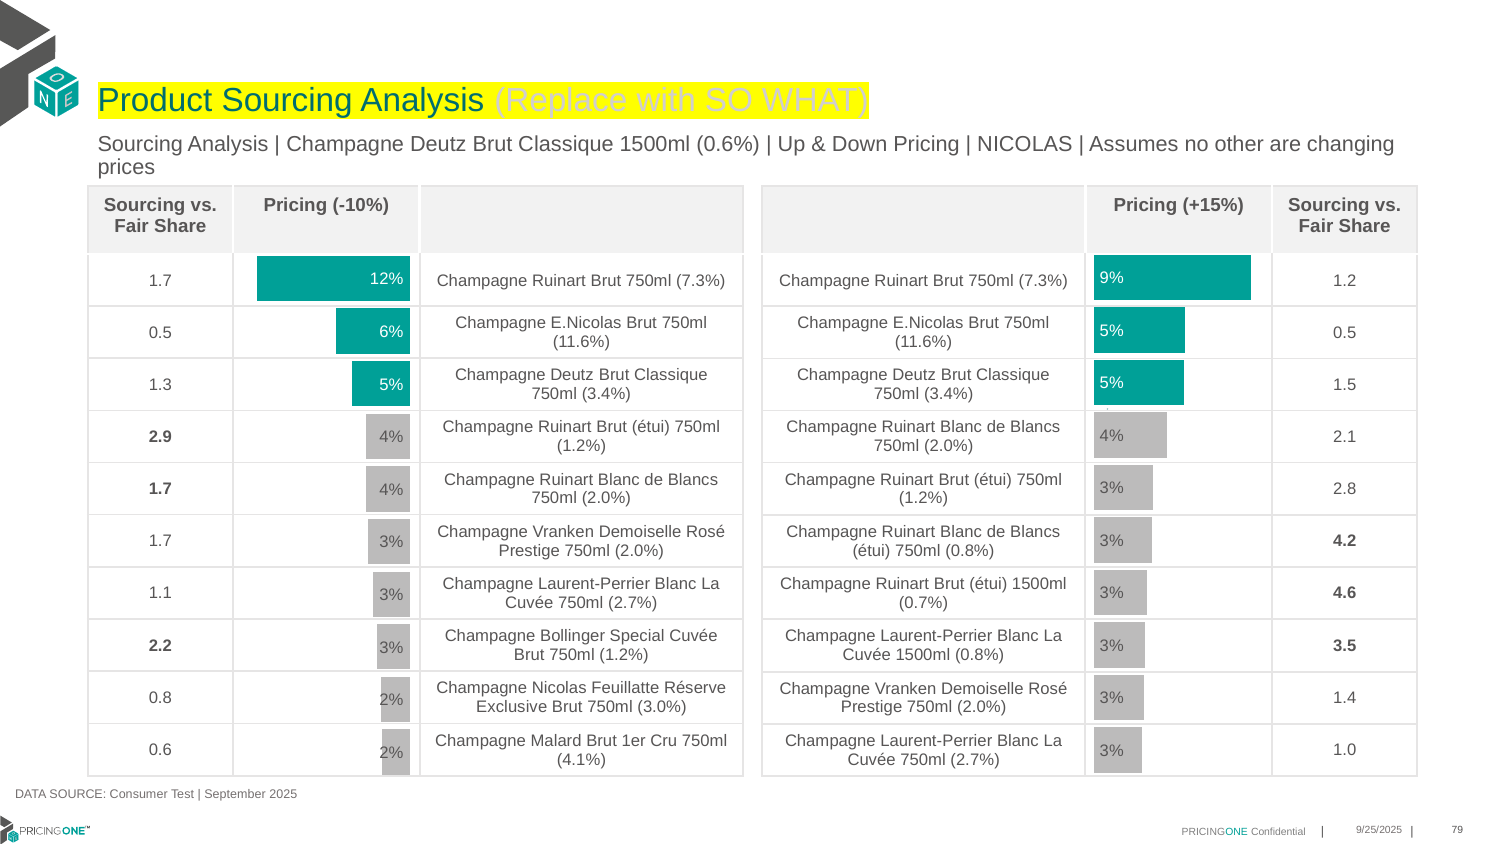

# Product Sourcing Analysis (Replace with SO WHAT)
Sourcing Analysis | Champagne Deutz Brut Classique 1500ml (0.6%) | Up & Down Pricing | NICOLAS | Assumes no other are changing prices
| Sourcing vs. Fair Share | Pricing (-10%) |  |
| --- | --- | --- |
| 1.7 |  | Champagne Ruinart Brut 750ml (7.3%) |
| 0.5 |  | Champagne E.Nicolas Brut 750ml (11.6%) |
| 1.3 |  | Champagne Deutz Brut Classique 750ml (3.4%) |
| 2.9 |  | Champagne Ruinart Brut (étui) 750ml (1.2%) |
| 1.7 |  | Champagne Ruinart Blanc de Blancs 750ml (2.0%) |
| 1.7 |  | Champagne Vranken Demoiselle Rosé Prestige 750ml (2.0%) |
| 1.1 |  | Champagne Laurent-Perrier Blanc La Cuvée 750ml (2.7%) |
| 2.2 |  | Champagne Bollinger Special Cuvée Brut 750ml (1.2%) |
| 0.8 |  | Champagne Nicolas Feuillatte Réserve Exclusive Brut 750ml (3.0%) |
| 0.6 |  | Champagne Malard Brut 1er Cru 750ml (4.1%) |
|  | Pricing (+15%) | Sourcing vs. Fair Share |
| --- | --- | --- |
| Champagne Ruinart Brut 750ml (7.3%) |  | 1.2 |
| Champagne E.Nicolas Brut 750ml (11.6%) |  | 0.5 |
| Champagne Deutz Brut Classique 750ml (3.4%) |  | 1.5 |
| Champagne Ruinart Blanc de Blancs 750ml (2.0%) |  | 2.1 |
| Champagne Ruinart Brut (étui) 750ml (1.2%) |  | 2.8 |
| Champagne Ruinart Blanc de Blancs (étui) 750ml (0.8%) |  | 4.2 |
| Champagne Ruinart Brut (étui) 1500ml (0.7%) |  | 4.6 |
| Champagne Laurent-Perrier Blanc La Cuvée 1500ml (0.8%) |  | 3.5 |
| Champagne Vranken Demoiselle Rosé Prestige 750ml (2.0%) |  | 1.4 |
| Champagne Laurent-Perrier Blanc La Cuvée 750ml (2.7%) |  | 1.0 |

### Chart

| Category | Champagne Deutz Brut Classique 1500ml (0.6%) |
|---|---|
| Champagne Ruinart Brut 750ml (7.3%) | 0.0909908547339889 |
| Champagne E.Nicolas Brut 750ml (11.6%) | 0.05251994803038561 |
| Champagne Deutz Brut Classique 750ml (3.4%) | 0.0522959996306187 |
| Champagne Ruinart Blanc de Blancs 750ml (2.0%) | 0.04227728057023075 |
| Champagne Ruinart Brut (étui) 750ml (1.2%) | 0.03427828548620103 |
| Champagne Ruinart Blanc de Blancs (étui) 750ml (0.8%) | 0.03379532736094011 |
| Champagne Ruinart Brut (étui) 1500ml (0.7%) | 0.031005072097778648 |
| Champagne Laurent-Perrier Blanc La Cuvée 1500ml (0.8%) | 0.02966957953944183 |
| Champagne Vranken Demoiselle Rosé Prestige 750ml (2.0%) | 0.029298531890026812 |
| Champagne Laurent-Perrier Blanc La Cuvée 750ml (2.7%) | 0.027802386085146572 |

### Chart

| Category | Champagne Deutz Brut Classique 1500ml (0.6%) |
|---|---|
| Champagne Ruinart Brut 750ml (7.3%) | 0.12267250172189983 |
| Champagne E.Nicolas Brut 750ml (11.6%) | 0.059535441456521065 |
| Champagne Deutz Brut Classique 750ml (3.4%) | 0.046491766570734054 |
| Champagne Ruinart Brut (étui) 750ml (1.2%) | 0.03557330611793529 |
| Champagne Ruinart Blanc de Blancs 750ml (2.0%) | 0.03535989291138976 |
| Champagne Vranken Demoiselle Rosé Prestige 750ml (2.0%) | 0.03383814340610556 |
| Champagne Laurent-Perrier Blanc La Cuvée 750ml (2.7%) | 0.029504989266913802 |
| Champagne Bollinger Special Cuvée Brut 750ml (1.2%) | 0.026272299178610434 |
| Champagne Nicolas Feuillatte Réserve Exclusive Brut 750ml (3.0%) | 0.023700416017084218 |
| Champagne Malard Brut 1er Cru 750ml (4.1%) | 0.022669608384291523 |
DATA SOURCE: Consumer Test | September 2025

9/25/2025
79